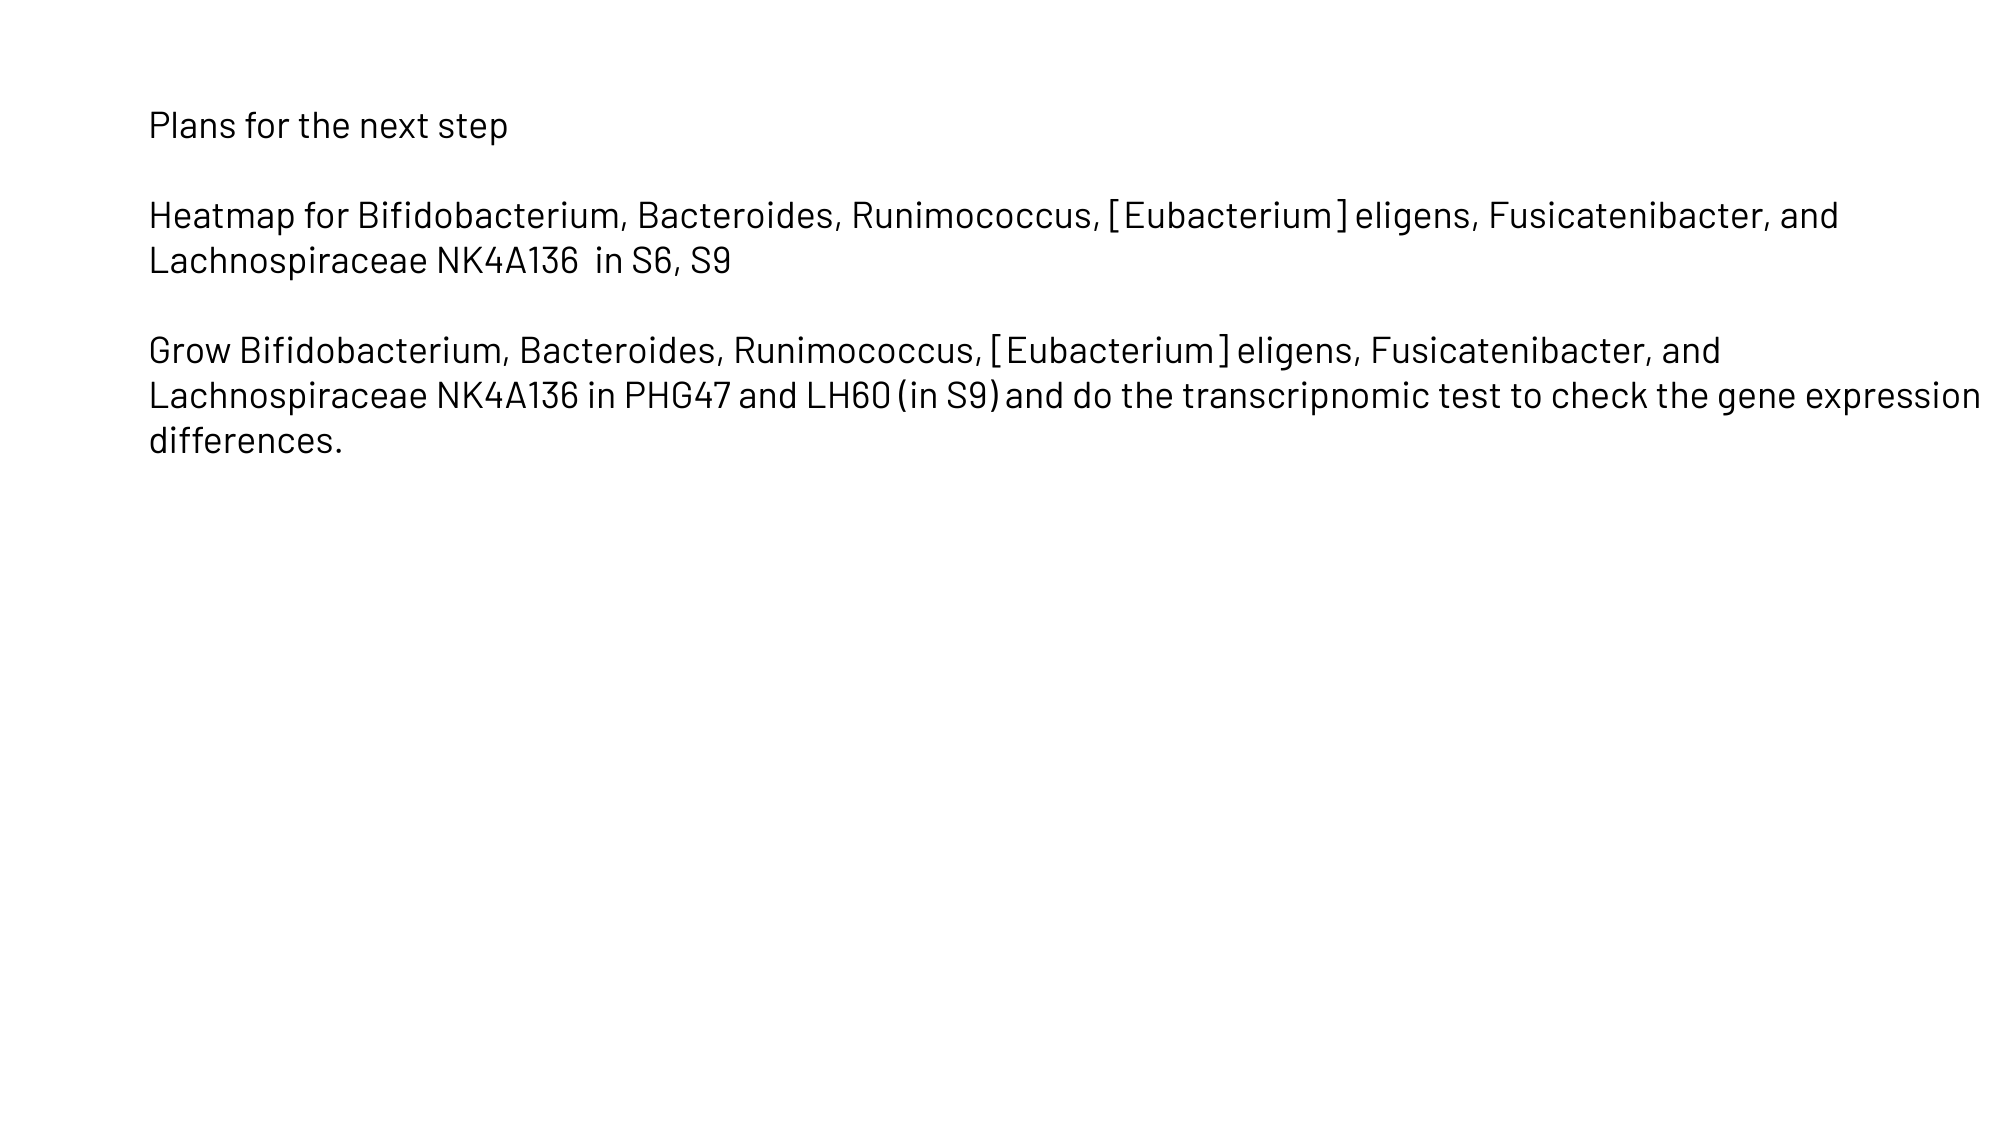

Plans for the next step

Heatmap for Bifidobacterium, Bacteroides, Runimococcus, [Eubacterium] eligens, Fusicatenibacter, and Lachnospiraceae NK4A136  in S6, S9

Grow Bifidobacterium, Bacteroides, Runimococcus, [Eubacterium] eligens, Fusicatenibacter, and Lachnospiraceae NK4A136 in PHG47 and LH60 (in S9) and do the transcripnomic test to check the gene expression differences.